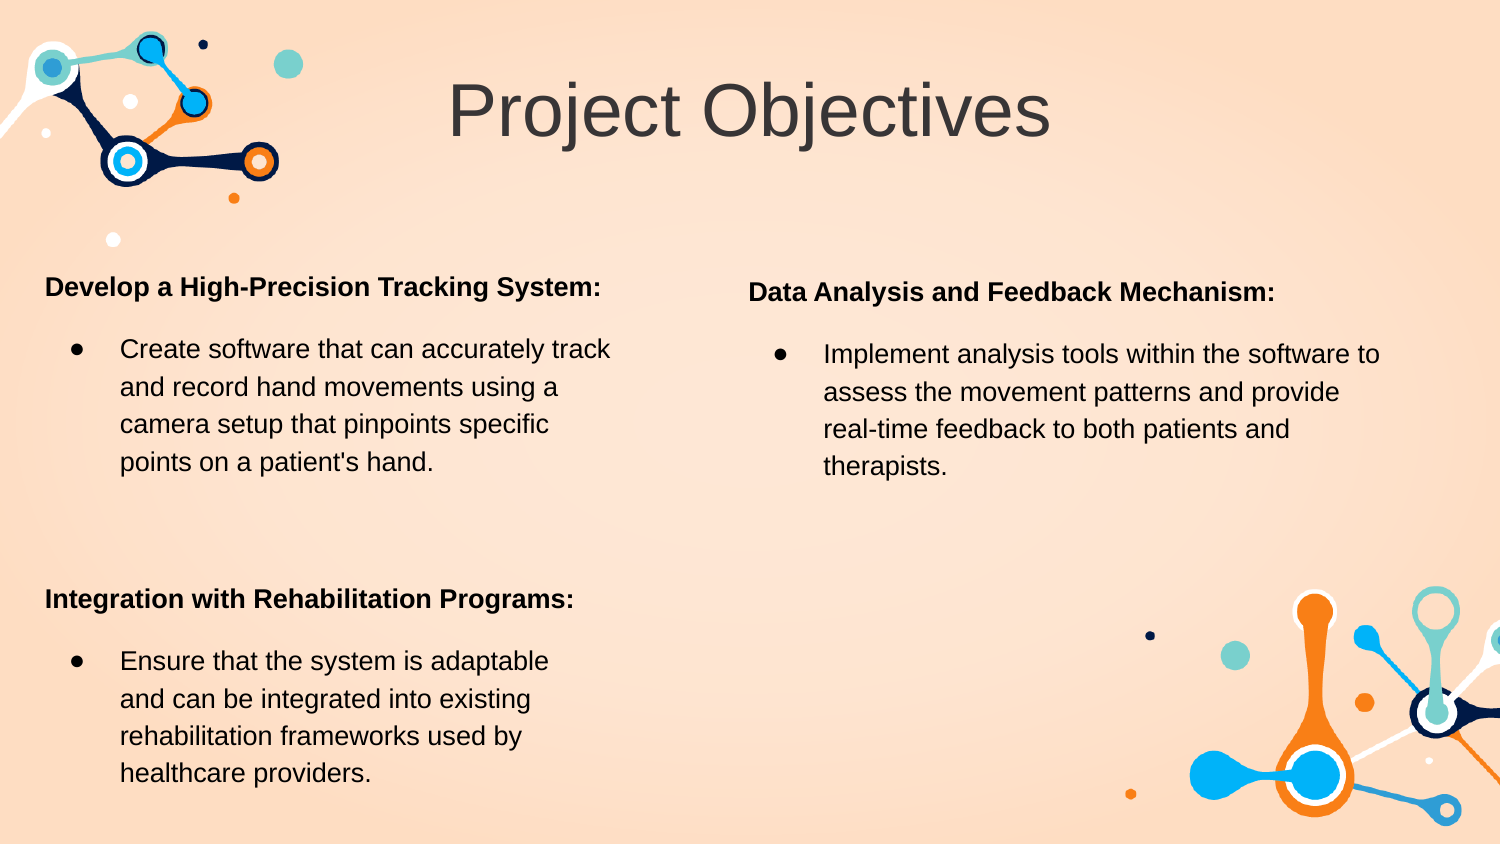

Project Objectives
Develop a High-Precision Tracking System:
Create software that can accurately track and record hand movements using a camera setup that pinpoints specific points on a patient's hand.

Data Analysis and Feedback Mechanism:
Implement analysis tools within the software to assess the movement patterns and provide real-time feedback to both patients and therapists.
Integration with Rehabilitation Programs:
Ensure that the system is adaptable and can be integrated into existing rehabilitation frameworks used by healthcare providers.